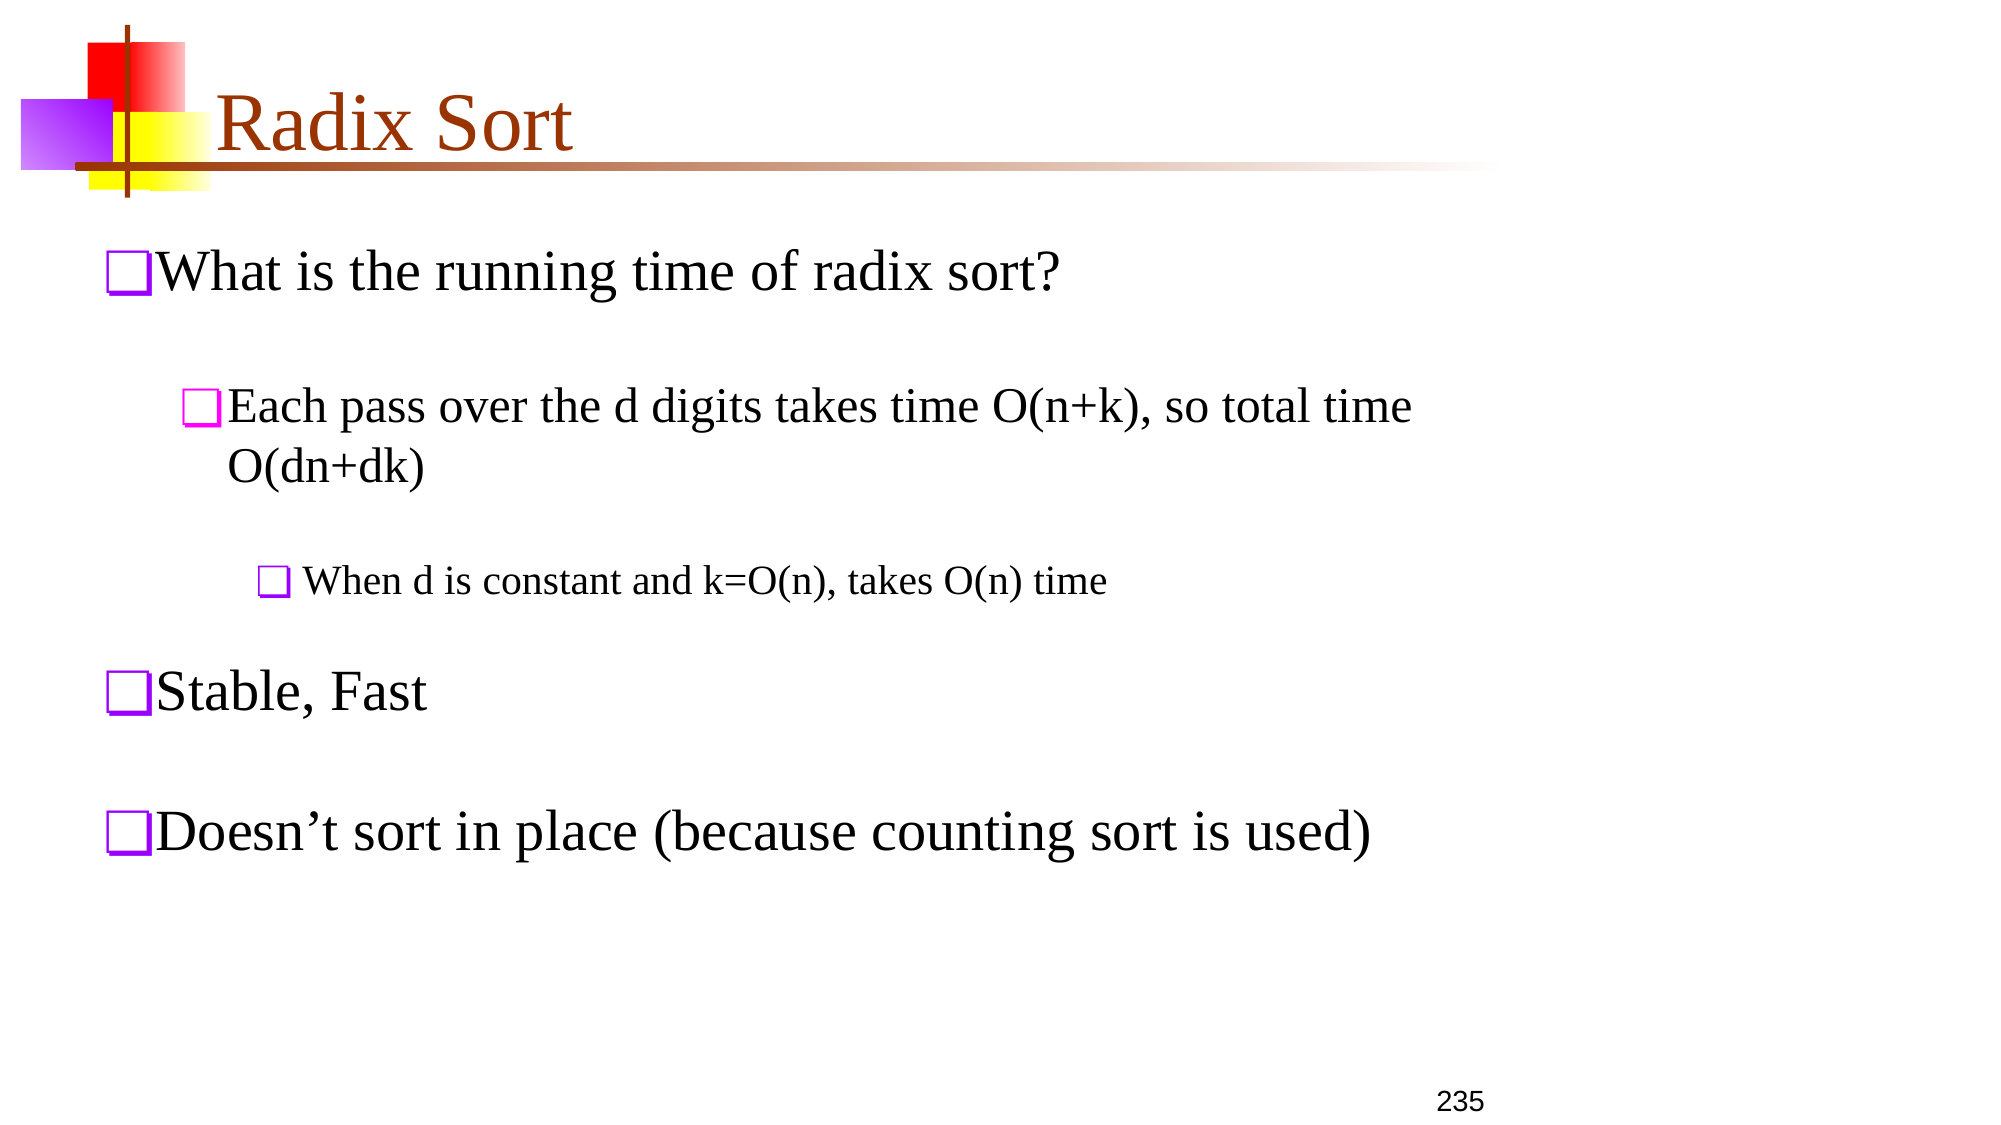

# Radix Sort
What is the running time of radix sort?
Each pass over the d digits takes time O(n+k), so total time O(dn+dk)
When d is constant and k=O(n), takes O(n) time
Stable, Fast
Doesn’t sort in place (because counting sort is used)

235